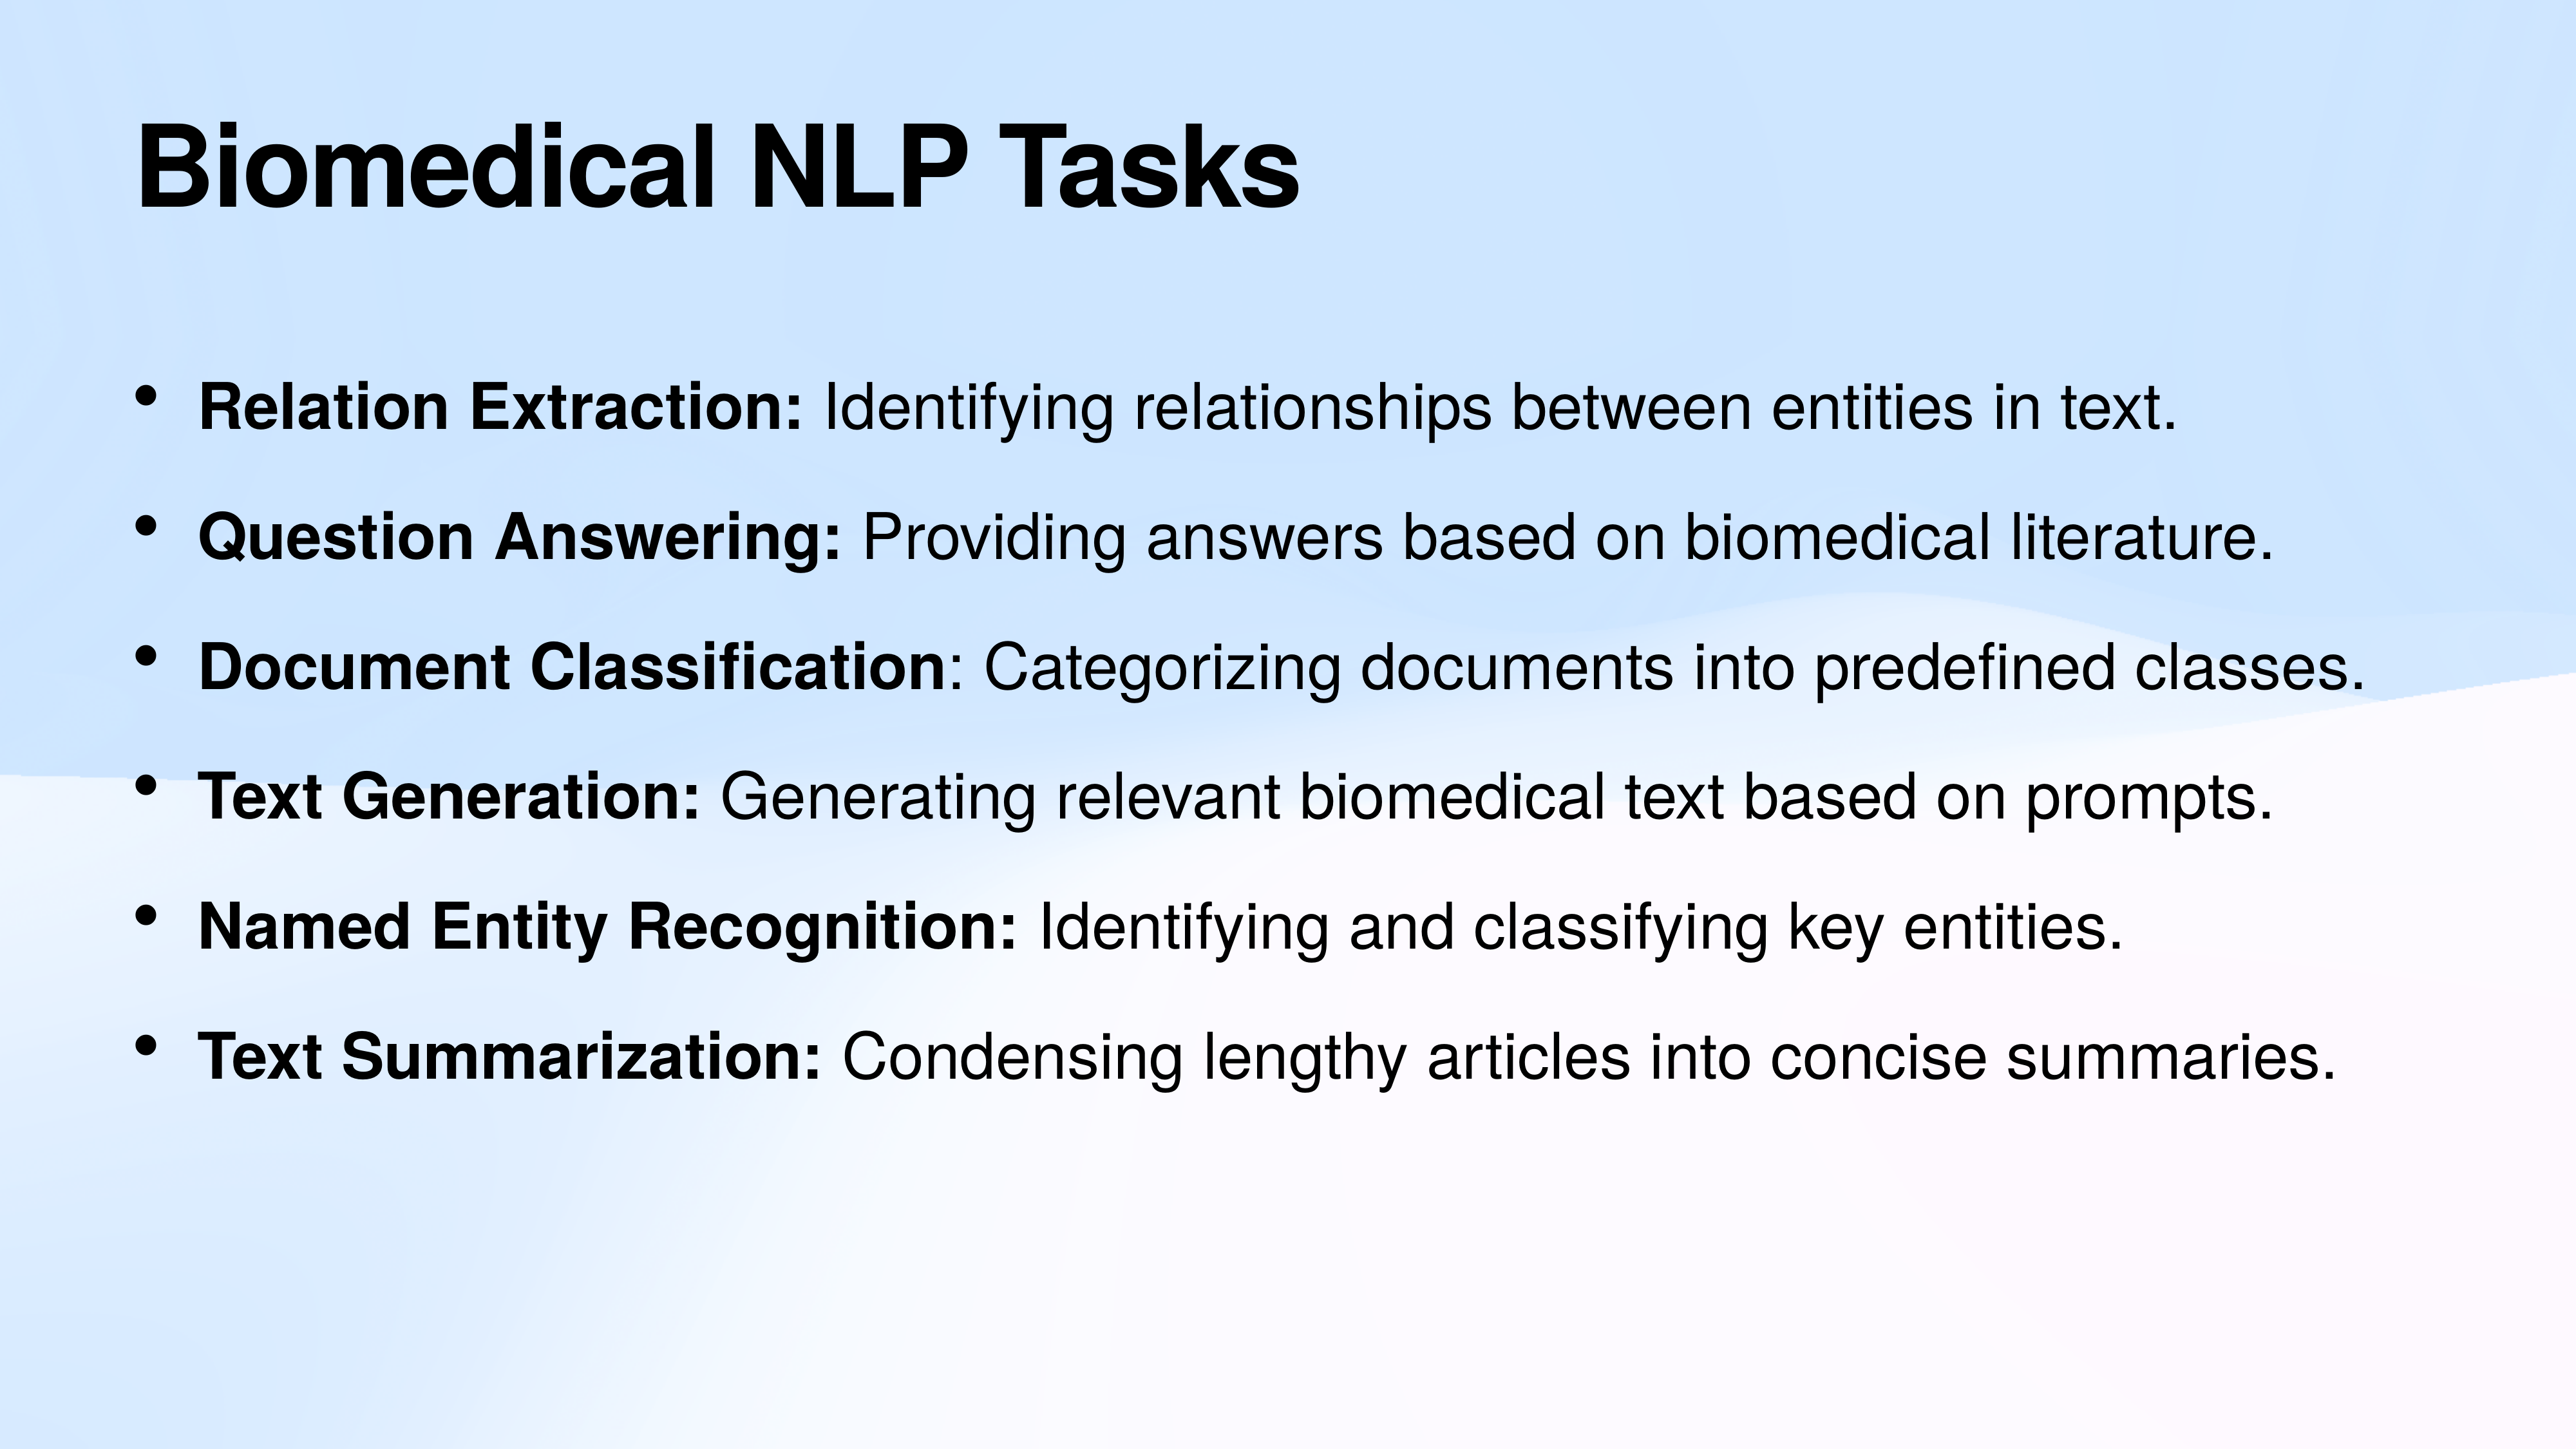

# Biomedical NLP Tasks
Relation Extraction: Identifying relationships between entities in text.
Question Answering: Providing answers based on biomedical literature.
Document Classification: Categorizing documents into predefined classes.
Text Generation: Generating relevant biomedical text based on prompts.
Named Entity Recognition: Identifying and classifying key entities.
Text Summarization: Condensing lengthy articles into concise summaries.